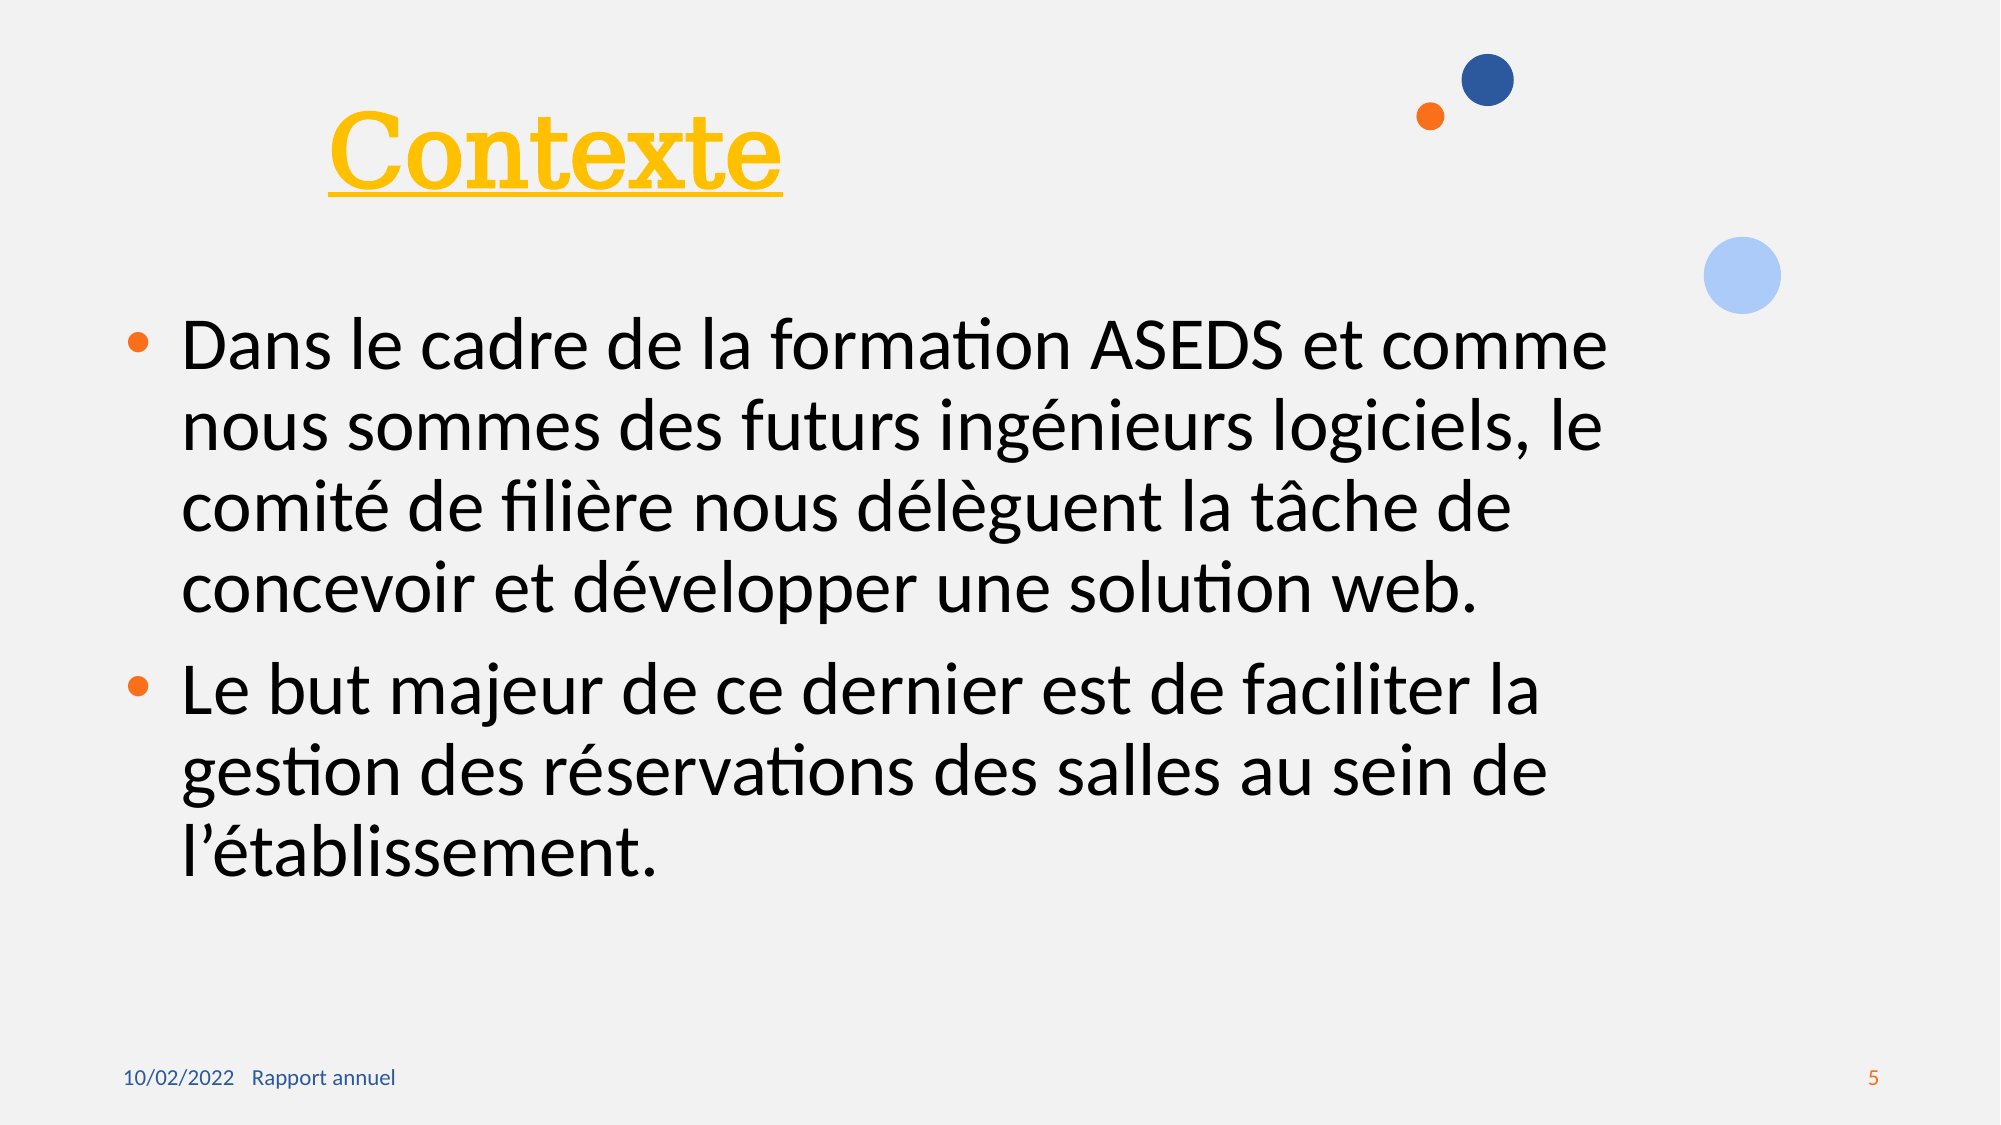

# Contexte
Dans le cadre de la formation ASEDS et comme nous sommes des futurs ingénieurs logiciels, le comité de filière nous délèguent la tâche de concevoir et développer une solution web.
Le but majeur de ce dernier est de faciliter la gestion des réservations des salles au sein de l’établissement.